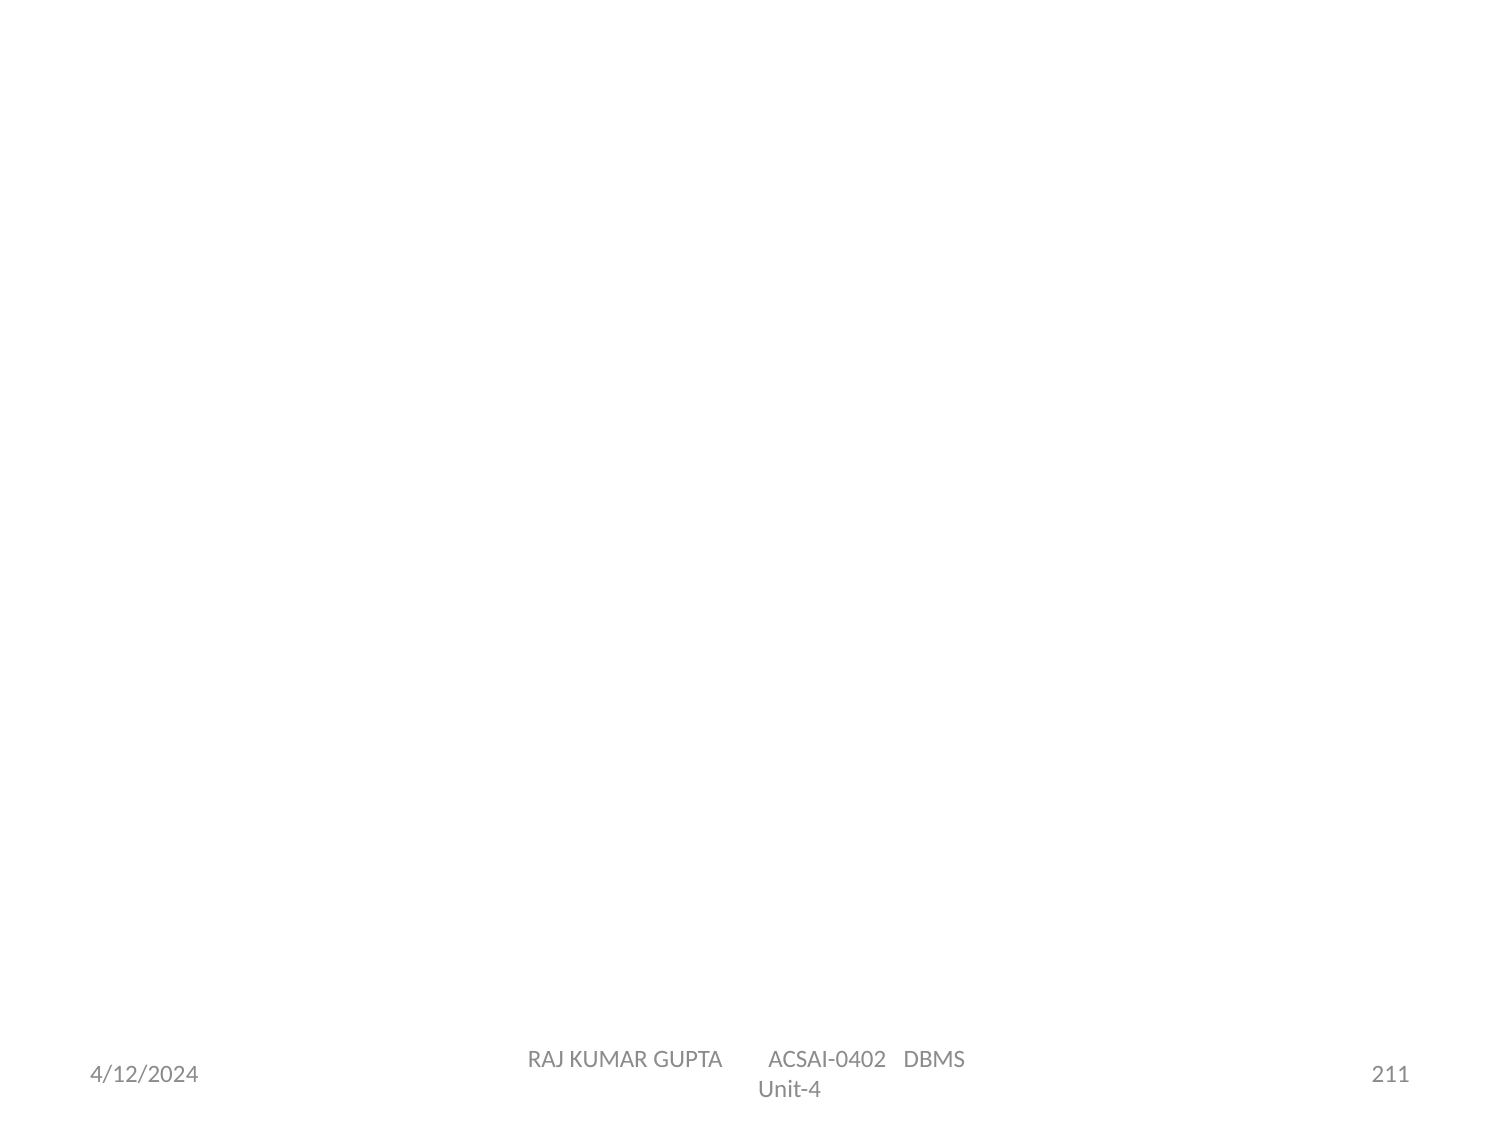

4/12/2024
RAJ KUMAR GUPTA        ACSAI-0402   DBMS                Unit-4
211